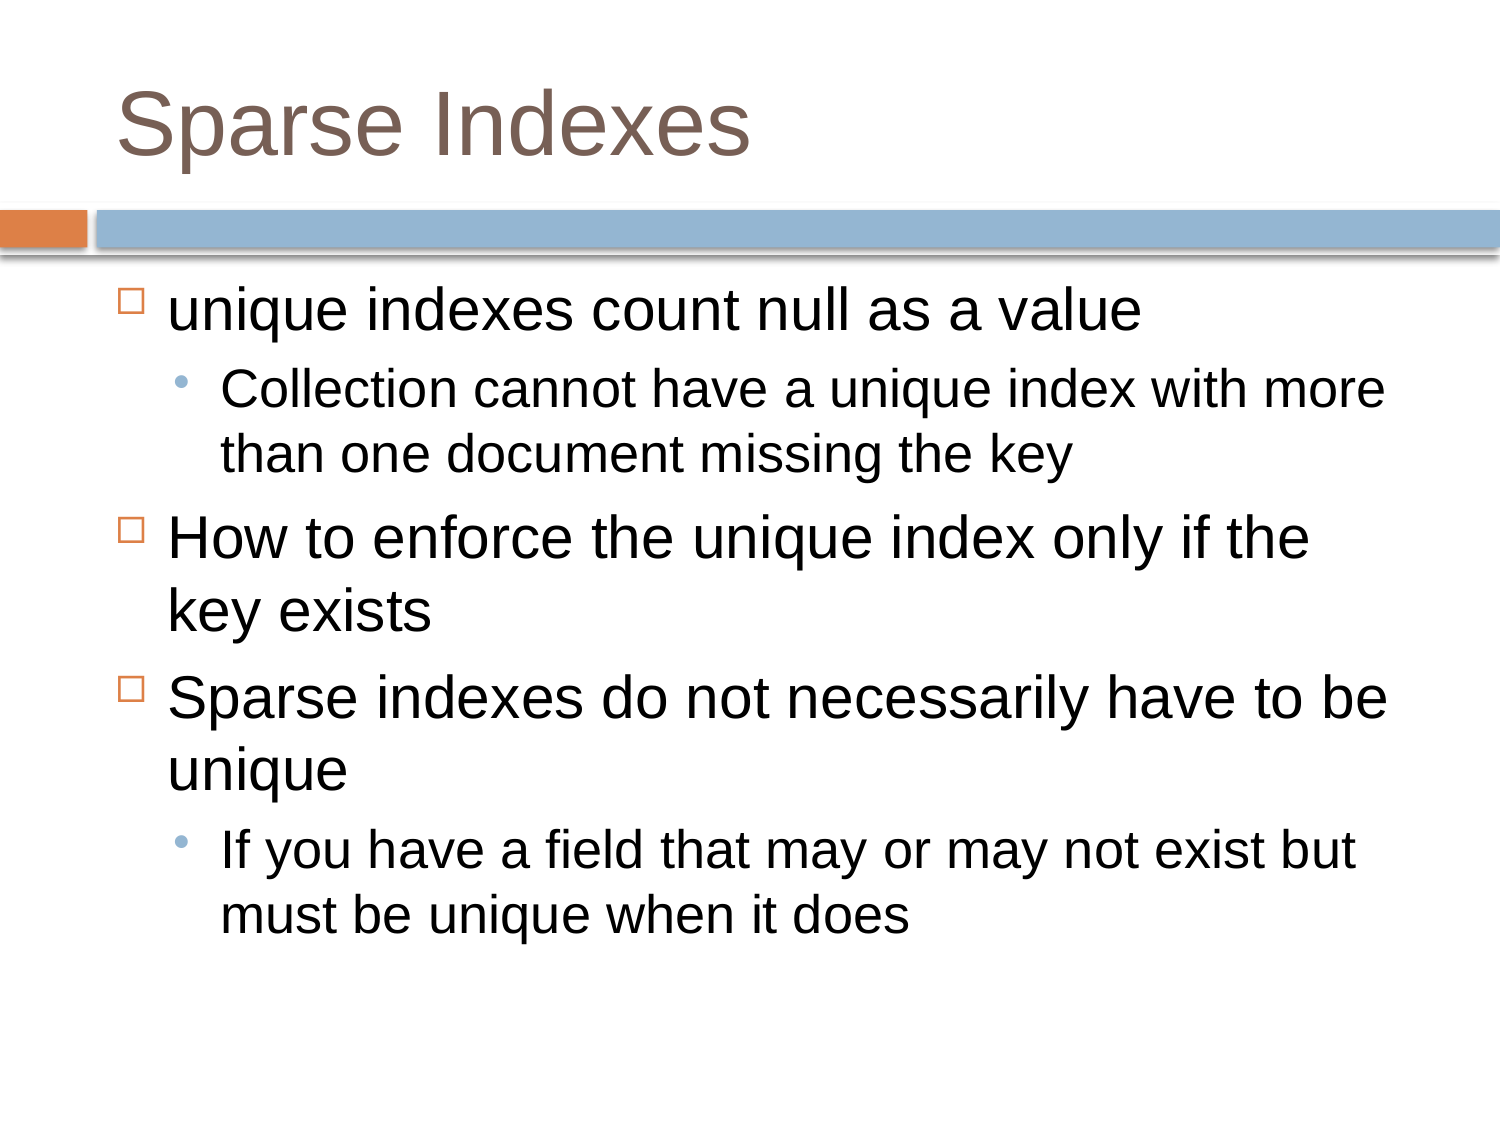

# Sparse Indexes
unique indexes count null as a value
Collection cannot have a unique index with more than one document missing the key
How to enforce the unique index only if the key exists
Sparse indexes do not necessarily have to be unique
If you have a field that may or may not exist but must be unique when it does